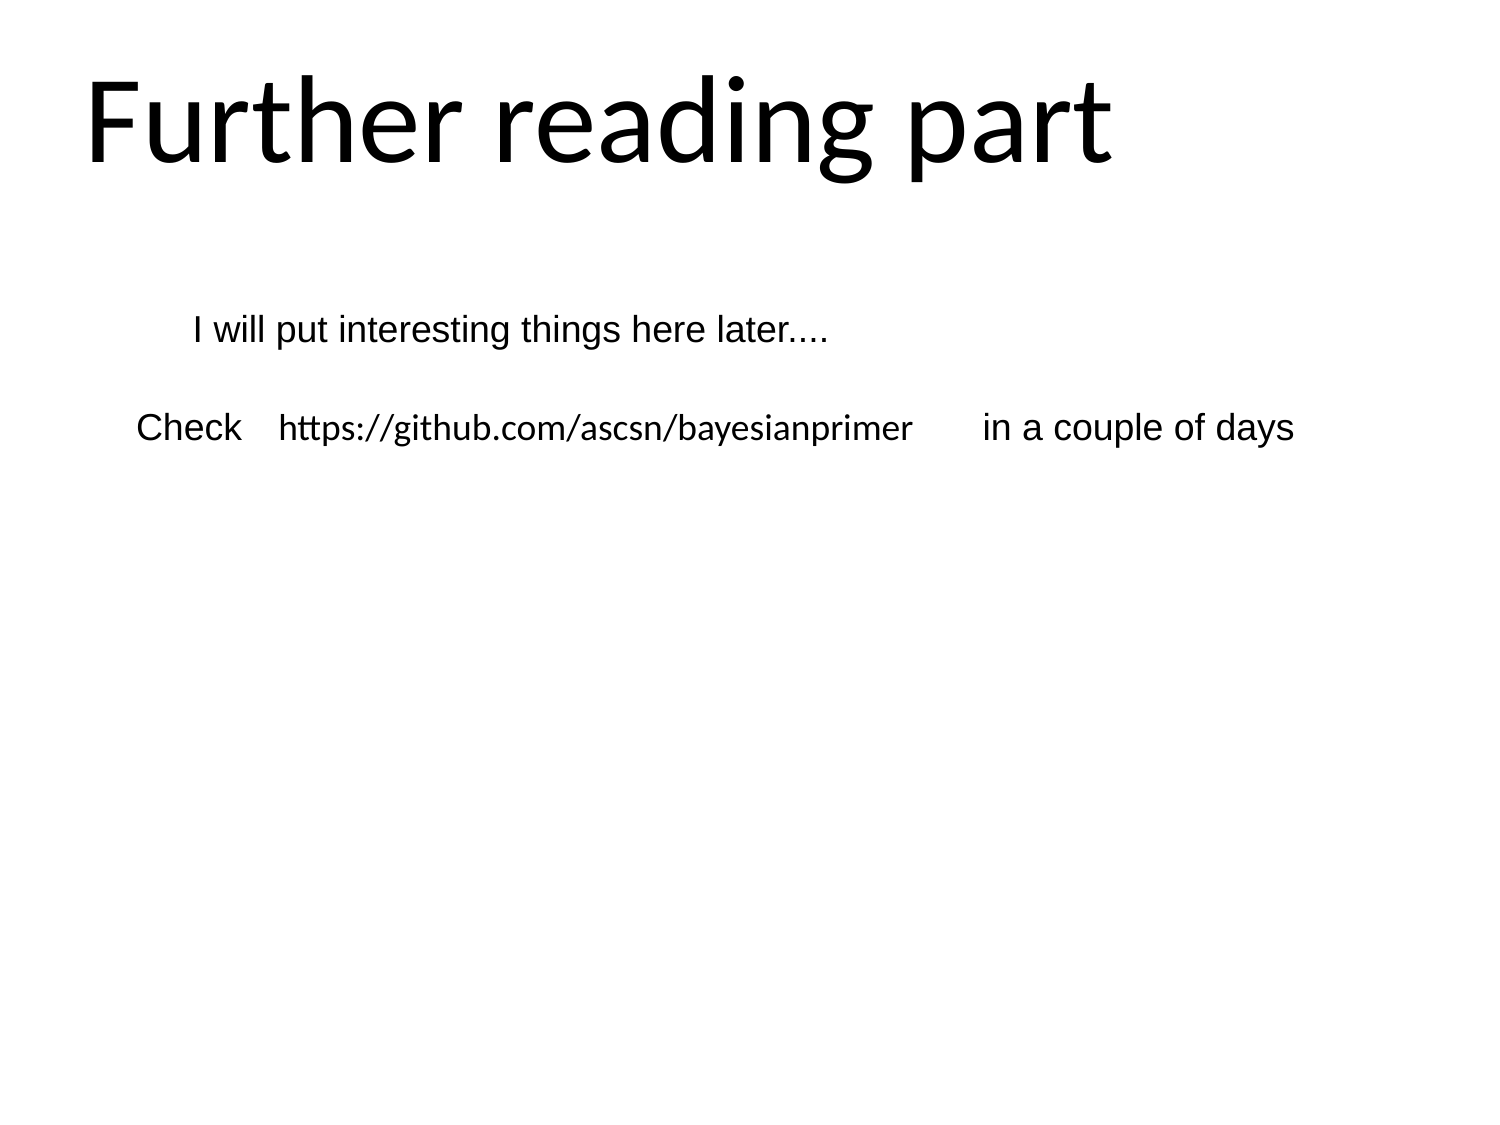

# Further reading part
I will put interesting things here later....
Check
https://github.com/ascsn/bayesianprimer
in a couple of days